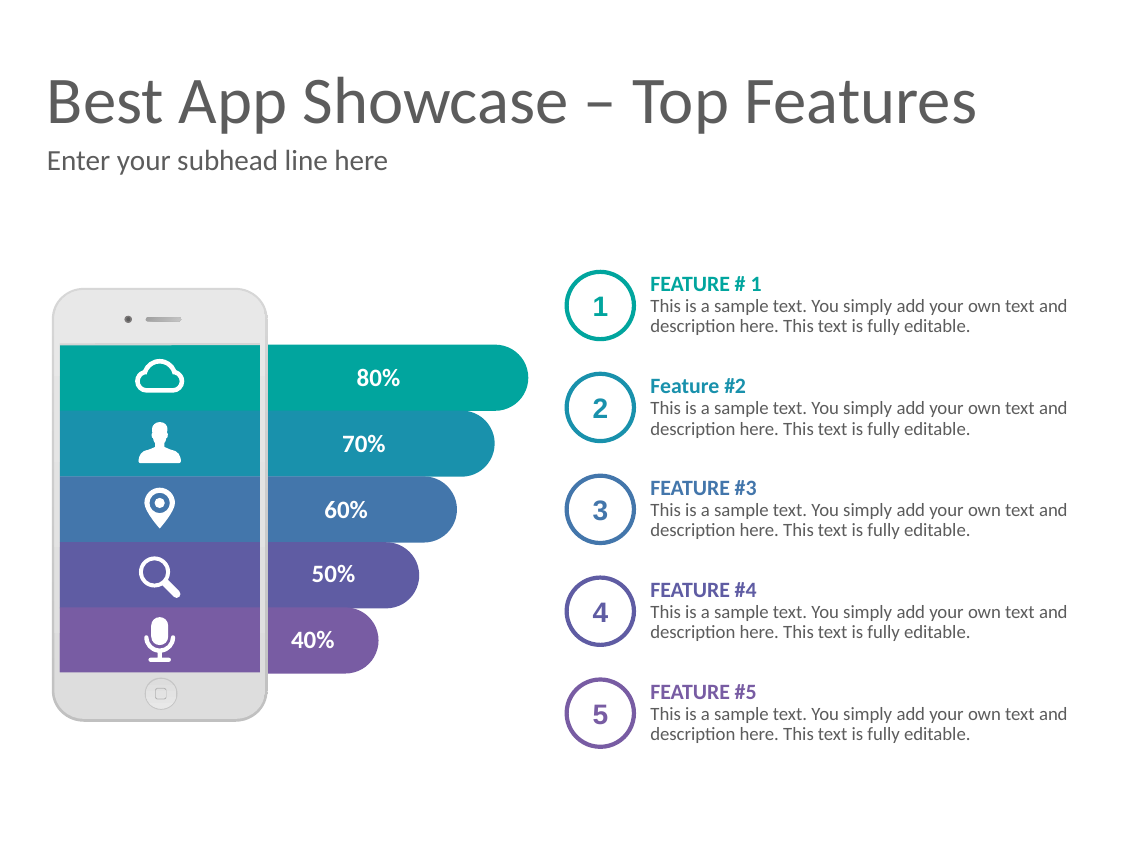

# Best App Showcase – Top Features

Enter your subhead line here

1
FEATURE # 1
This is a sample text. You simply add your own text and description here. This text is fully editable.

80%
2
Feature #2
This is a sample text. You simply add your own text and description here. This text is fully editable.

70%
3
FEATURE #3
This is a sample text. You simply add your own text and description here. This text is fully editable.

60%

50%
4
FEATURE #4
This is a sample text. You simply add your own text and description here. This text is fully editable.

40%
5
FEATURE #5
This is a sample text. You simply add your own text and description here. This text is fully editable.